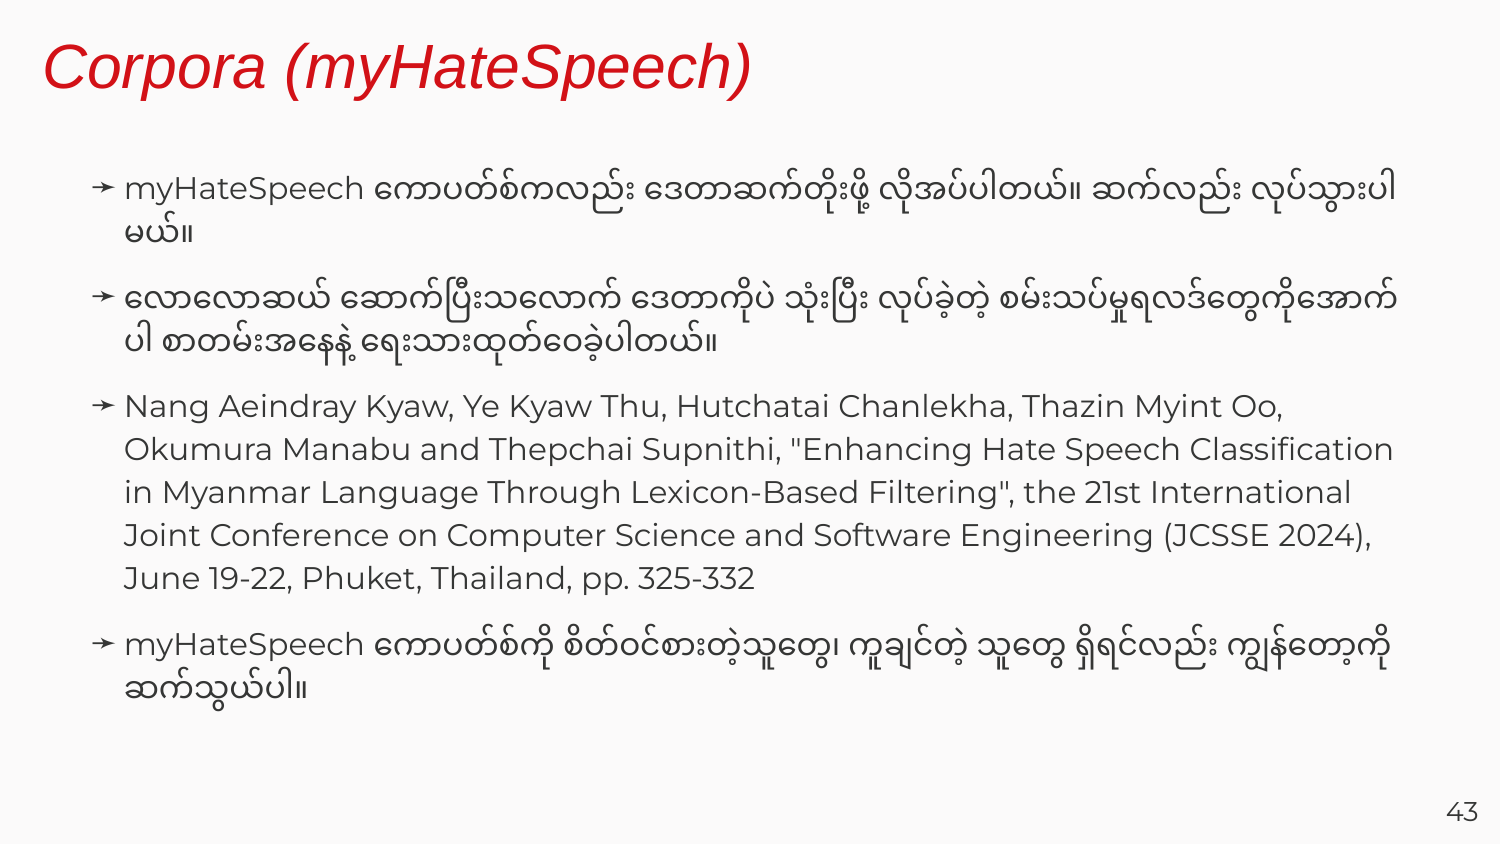

# Corpora (myHateSpeech)
myHateSpeech ကောပတ်စ်ကလည်း ဒေတာဆက်တိုးဖို့ လိုအပ်ပါတယ်။ ဆက်လည်း လုပ်သွားပါမယ်။
လောလောဆယ် ဆောက်ပြီးသလောက် ဒေတာကိုပဲ သုံးပြီး လုပ်ခဲ့တဲ့ စမ်းသပ်မှုရလဒ်တွေကိုအောက်ပါ စာတမ်းအနေနဲ့ ရေးသားထုတ်ဝေခဲ့ပါတယ်။
Nang Aeindray Kyaw, Ye Kyaw Thu, Hutchatai Chanlekha, Thazin Myint Oo, Okumura Manabu and Thepchai Supnithi, "Enhancing Hate Speech Classification in Myanmar Language Through Lexicon-Based Filtering", the 21st International Joint Conference on Computer Science and Software Engineering (JCSSE 2024), June 19-22, Phuket, Thailand, pp. 325-332
myHateSpeech ကောပတ်စ်ကို စိတ်ဝင်စားတဲ့သူတွေ၊ ကူချင်တဲ့ သူတွေ ရှိရင်လည်း ကျွန်တော့ကို ဆက်သွယ်ပါ။
43